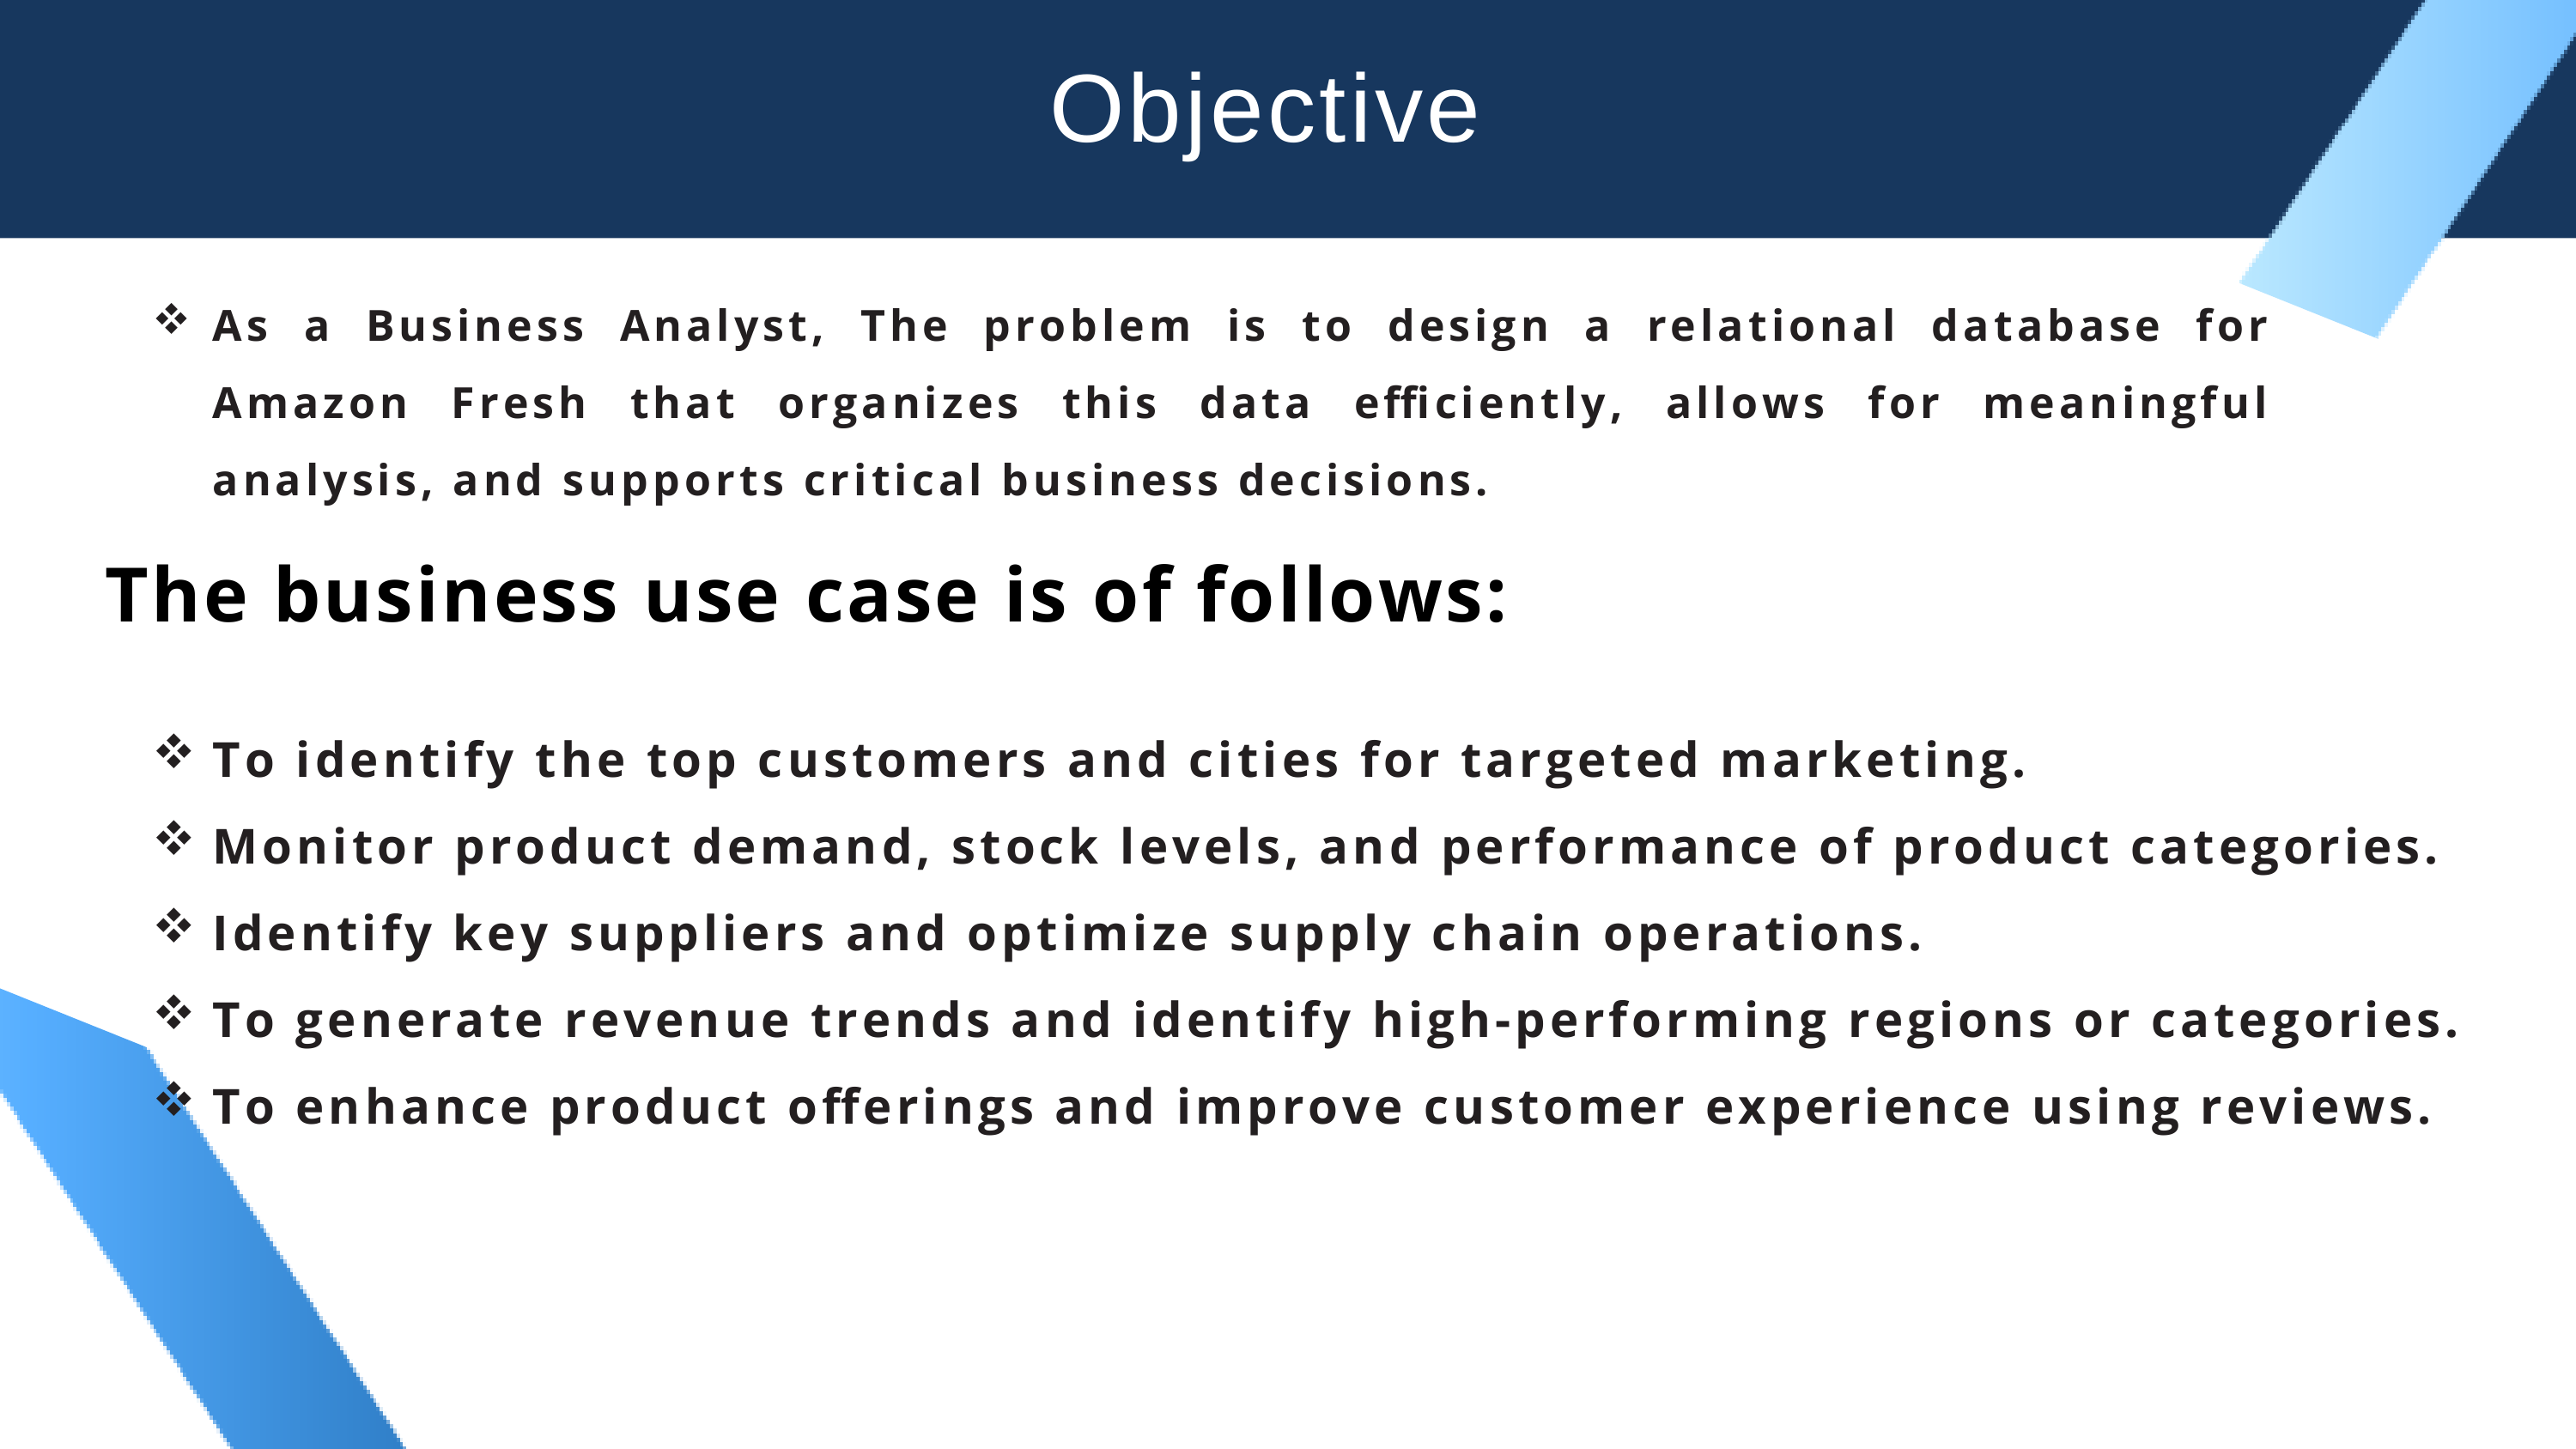

Objective
As a Business Analyst, The problem is to design a relational database for Amazon Fresh that organizes this data efficiently, allows for meaningful analysis, and supports critical business decisions.
The business use case is of follows:
To identify the top customers and cities for targeted marketing.
Monitor product demand, stock levels, and performance of product categories.
Identify key suppliers and optimize supply chain operations.
To generate revenue trends and identify high-performing regions or categories.
To enhance product offerings and improve customer experience using reviews.